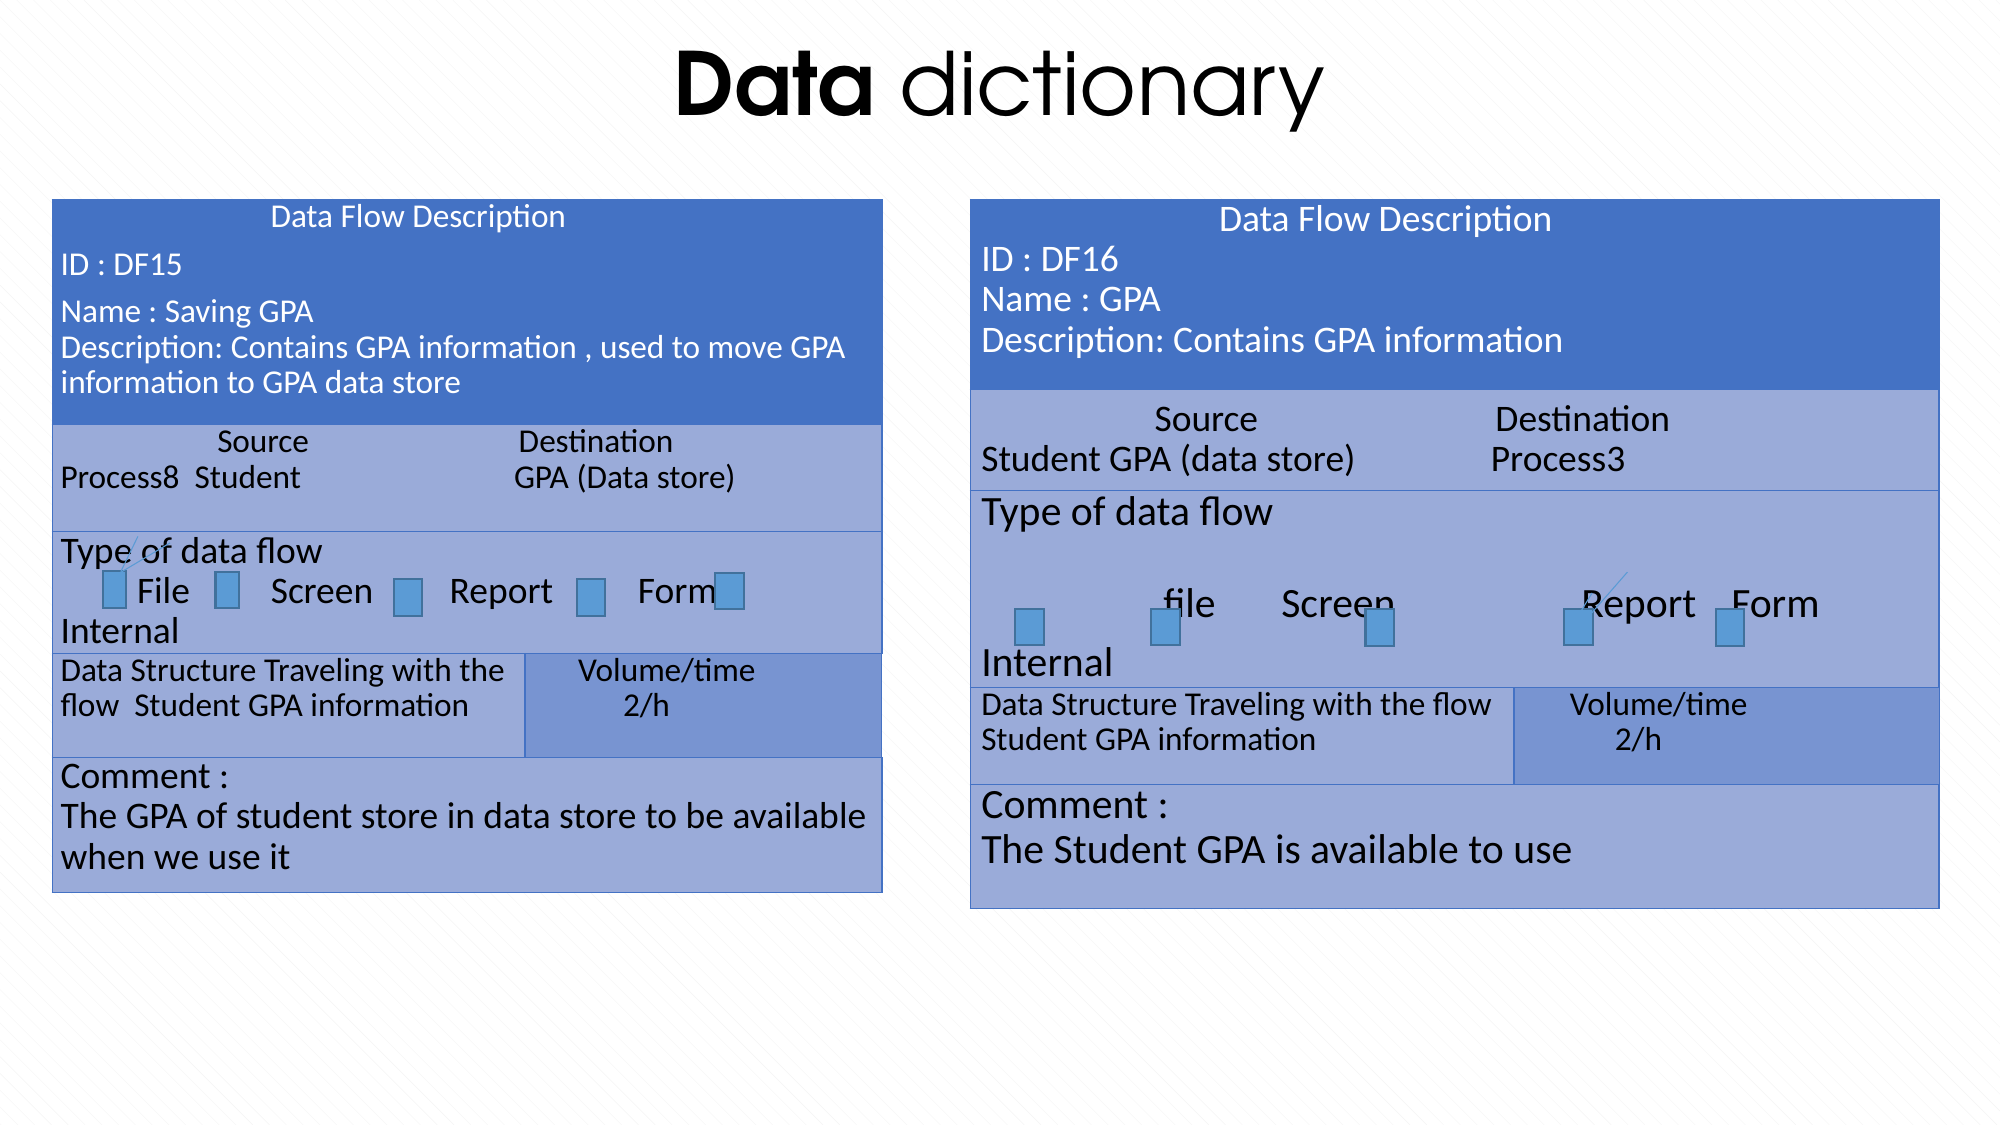

# Data dictionary
| Data Flow Description ID : DF16 Name : GPA Description: Contains GPA information |  |
| --- | --- |
| Source Destination Student GPA (data store) Process3 |  |
| Type of data flow file Screen Report Form Internal |  |
| Data Structure Traveling with the flow Student GPA information | Volume/time 2/h |
| Comment : The Student GPA is available to use |  |
| Data Flow Description ID : DF15 Name : Saving GPA Description: Contains GPA information , used to move GPA information to GPA data store |  |
| --- | --- |
| Source Destination Process8 Student GPA (Data store) |  |
| Type of data flow File Screen Report Form Internal |  |
| Data Structure Traveling with the flow Student GPA information | Volume/time 2/h |
| Comment : The GPA of student store in data store to be available when we use it |  |